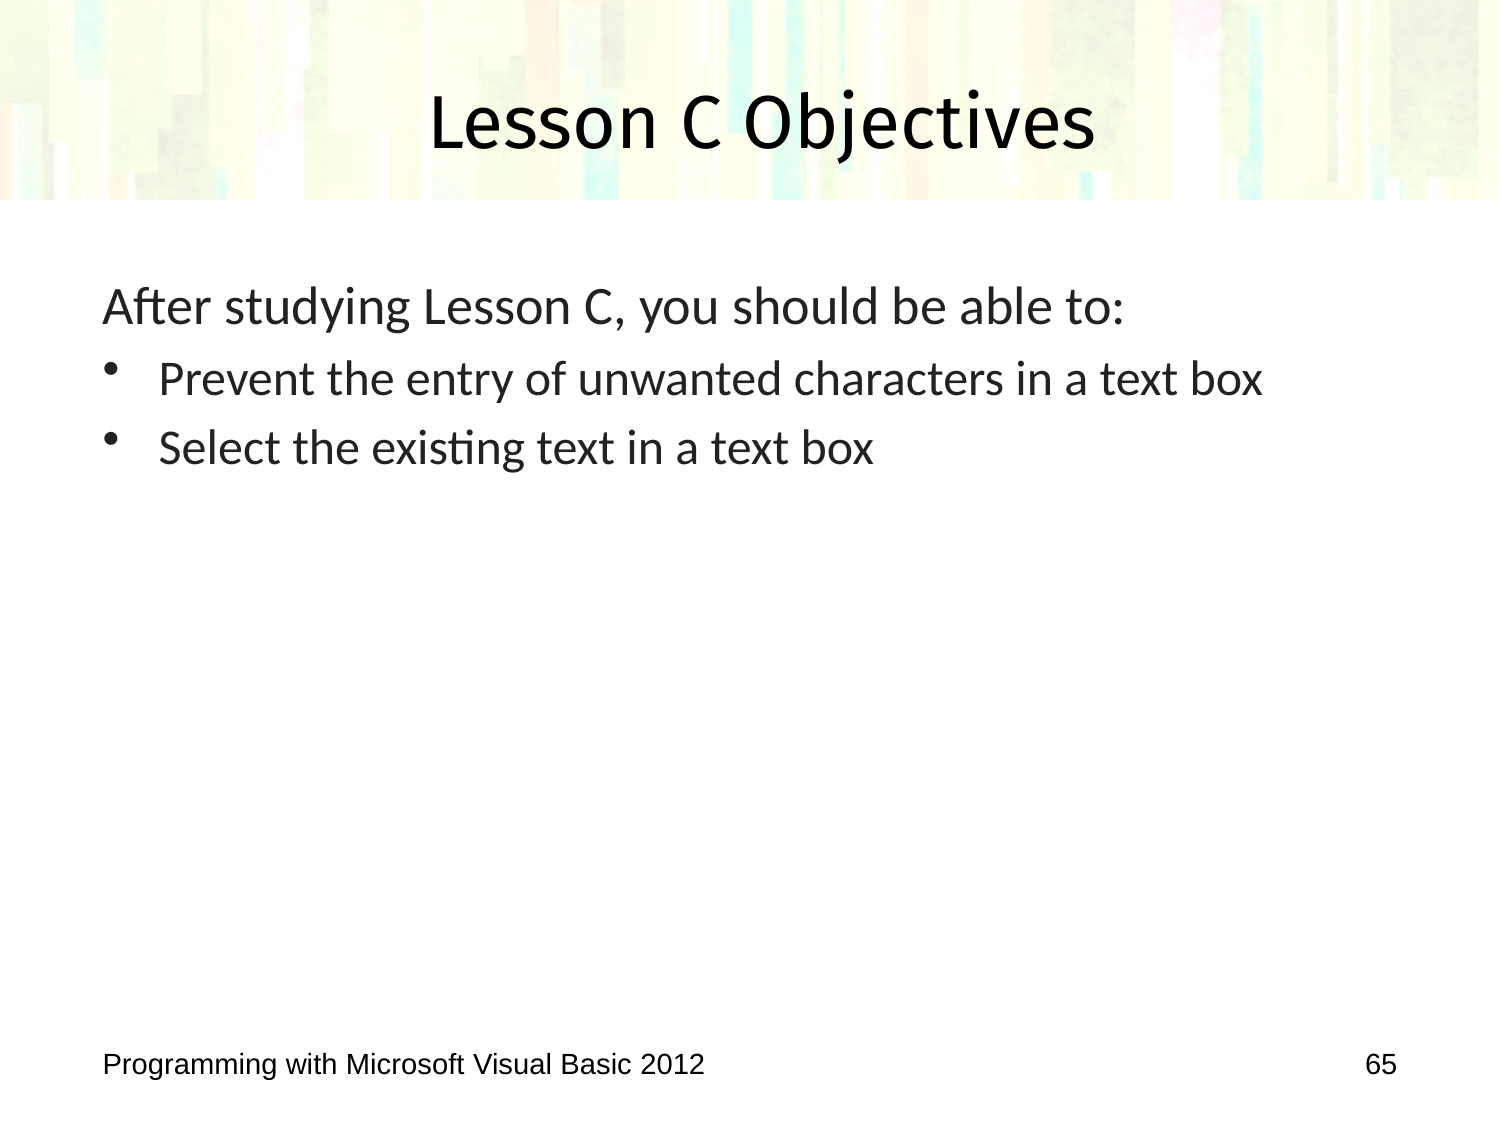

# Lesson C Objectives
After studying Lesson C, you should be able to:
Prevent the entry of unwanted characters in a text box
Select the existing text in a text box
Programming with Microsoft Visual Basic 2012
65